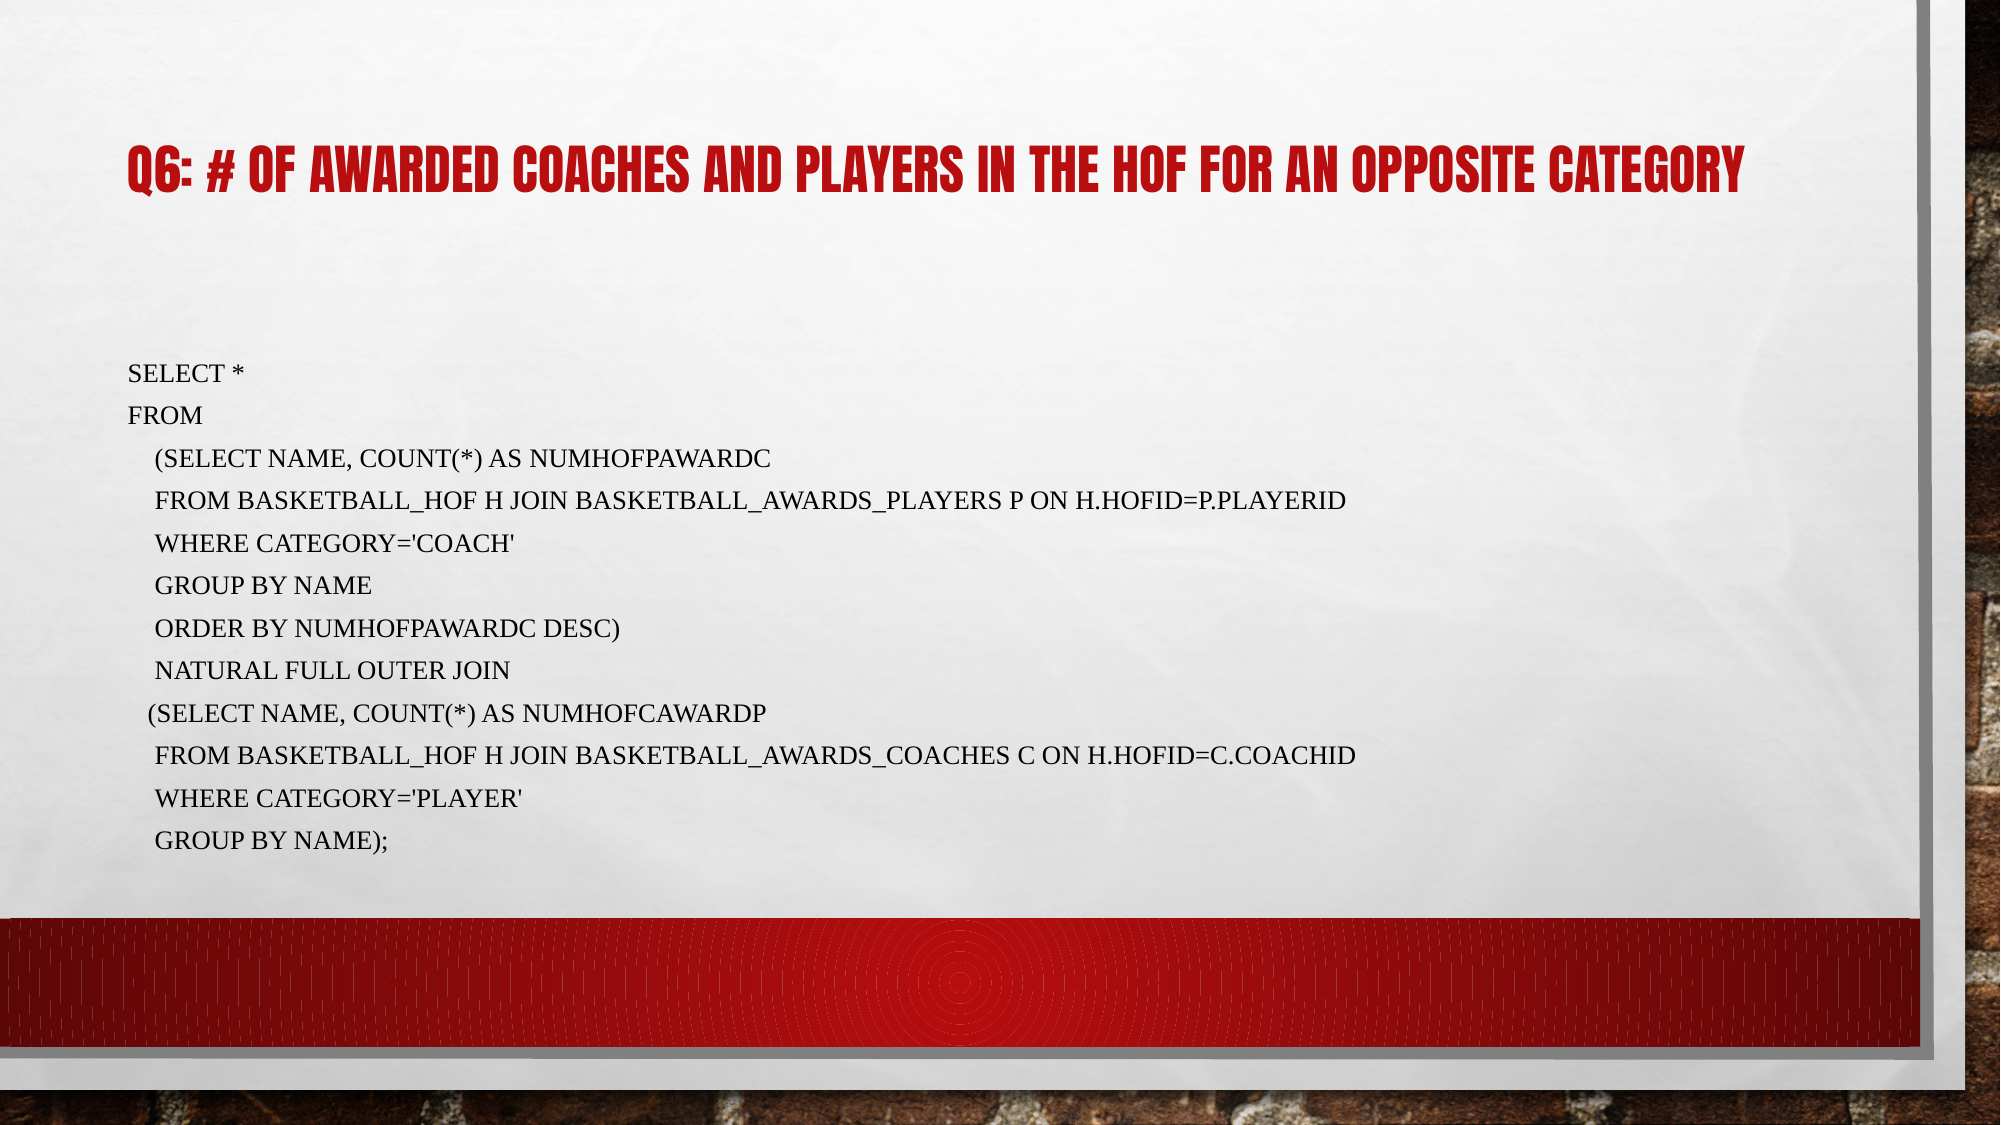

# Q6: # of awarded coaches and players in the HOF for an opposite category
SELECT *
FROM
    (SELECT name, COUNT(*) AS numHOFPAwardC
    FROM BASKETBALL_HOF H JOIN BASKETBALL_AWARDS_PLAYERS P ON H.hofID=P.playerID
    WHERE CATEGORY='Coach'
    GROUP BY name
    ORDER BY numHOFPAwardC DESC)
    NATURAL FULL OUTER JOIN
   (SELECT name, COUNT(*) AS numHOFCAwardP
    FROM BASKETBALL_HOF H JOIN BASKETBALL_AWARDS_COACHES C ON H.hofID=C.coachID
    WHERE CATEGORY='Player'
    GROUP BY name);